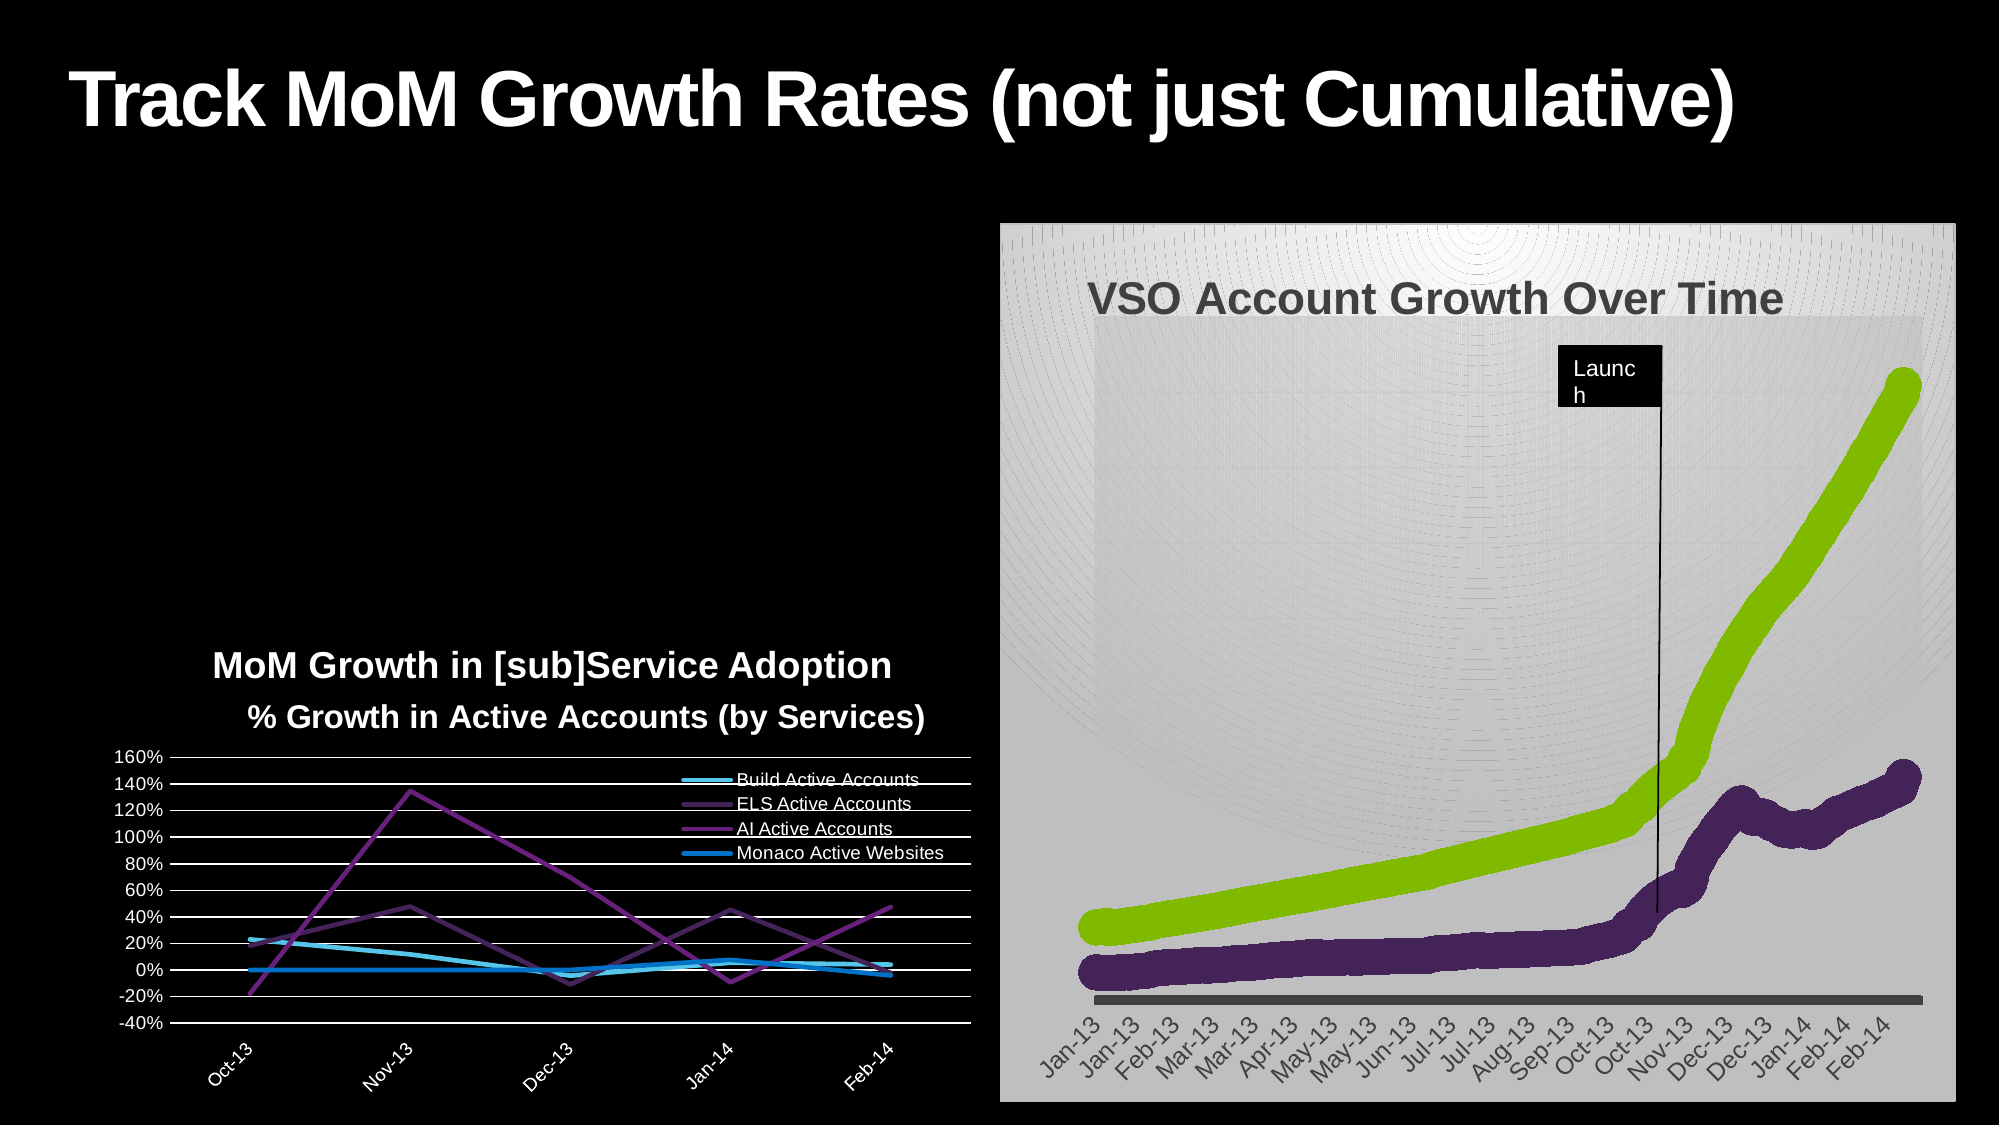

# Track MoM Growth Rates (not just Cumulative)

[unsupported chart]

Launch
MoM Growth in [sub]Service Adoption

### Chart: % Growth in Active Accounts (by Services)

| Category | Build Active Accounts | ELS Active Accounts | AI Active Accounts | Monaco Active Websites |
|---|---|---|---|---|
| Oct-13 | 0.23006612213146635 | 0.18382352941176472 | -0.17938931297709923 | 0.0 |
| Nov-13 | 0.11683794466403162 | 0.4782608695652174 | 1.3488372093023255 | 0.0 |
| Dec-13 | -0.043176670441676106 | -0.1092436974789916 | 0.697029702970297 | 0.0 |
| Jan-14 | 0.054297973072939786 | 0.4528301886792453 | -0.09334889148191365 | 0.07601351351351351 |
| Feb-14 | 0.04041538029750211 | -0.022727272727272728 | 0.47361647361647363 | -0.04186289900575615 |